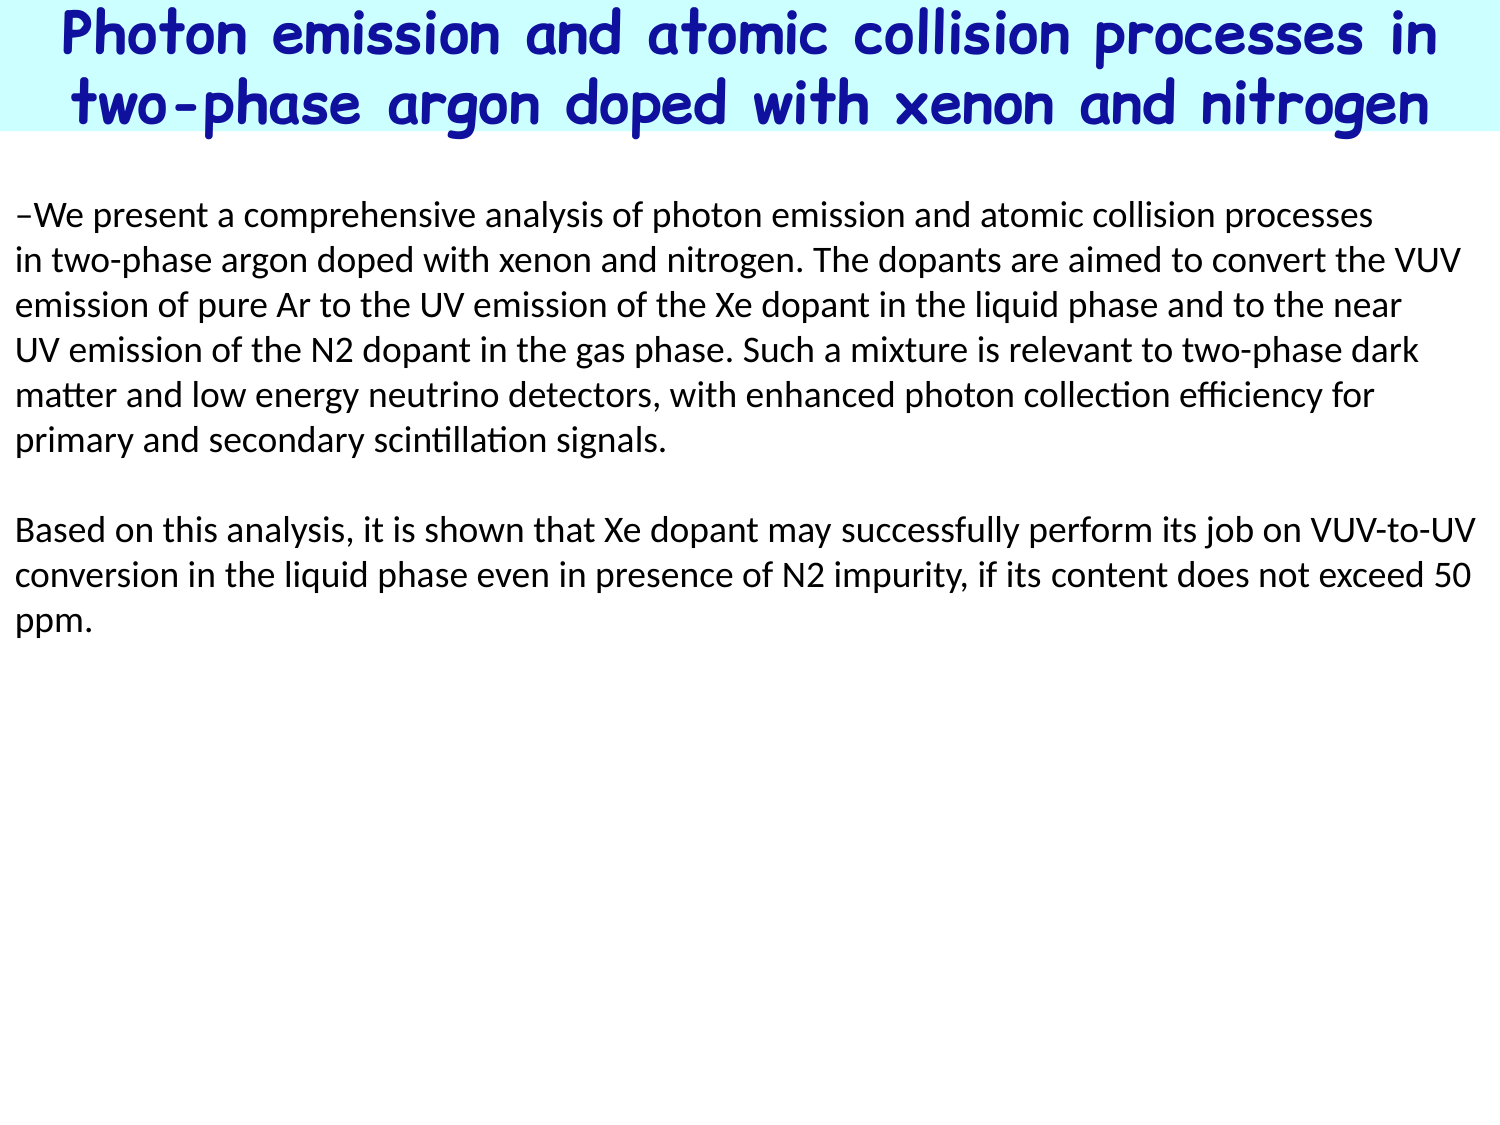

Photon emission and atomic collision processes in two-phase argon doped with xenon and nitrogen
–We present a comprehensive analysis of photon emission and atomic collision processes
in two-phase argon doped with xenon and nitrogen. The dopants are aimed to convert the VUV
emission of pure Ar to the UV emission of the Xe dopant in the liquid phase and to the near
UV emission of the N2 dopant in the gas phase. Such a mixture is relevant to two-phase dark
matter and low energy neutrino detectors, with enhanced photon collection efficiency for primary and secondary scintillation signals.

Based on this analysis, it is shown that Xe dopant may successfully perform its job on VUV-to-UV conversion in the liquid phase even in presence of N2 impurity, if its content does not exceed 50 ppm.